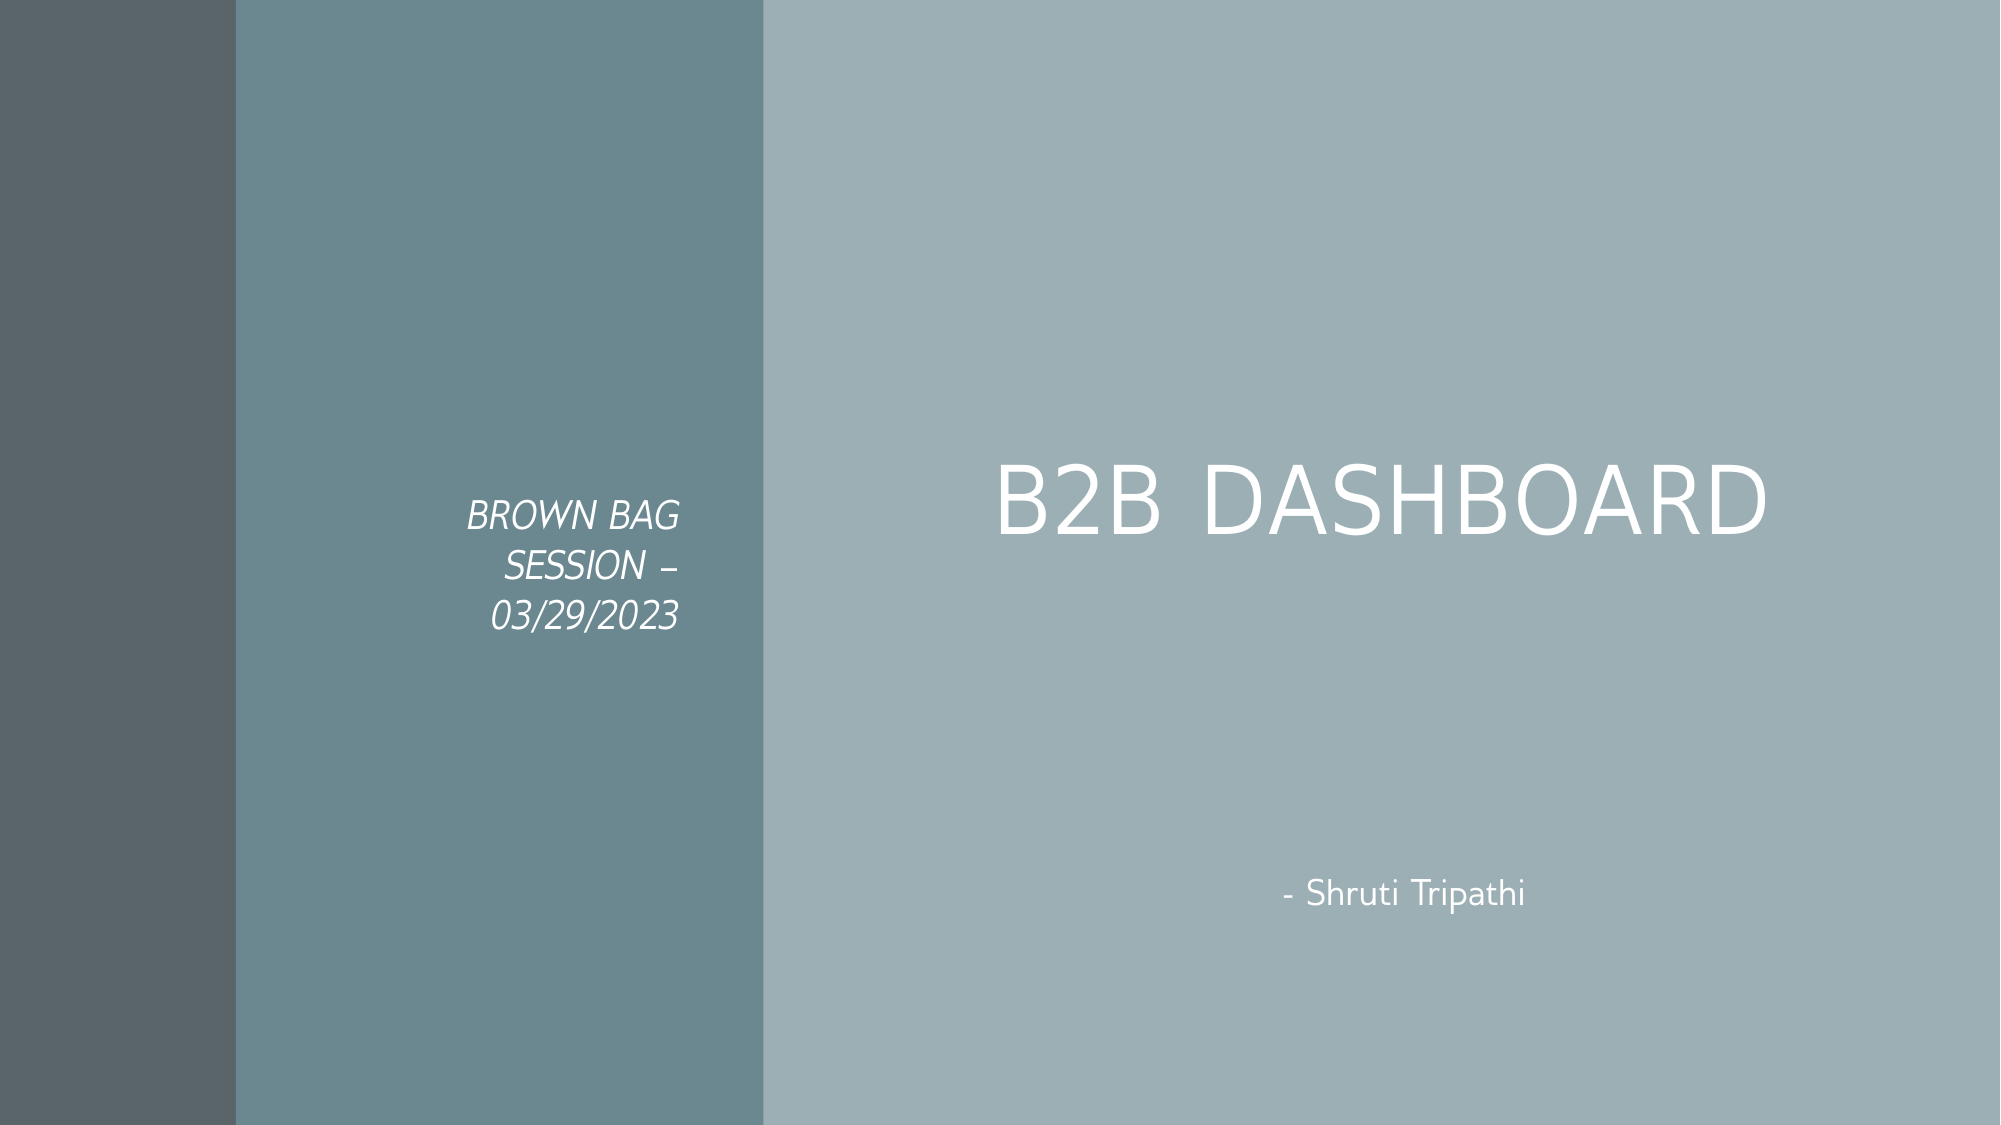

# B2B Dashboard
BROWN BAG SESSION – 03/29/2023
- Shruti Tripathi